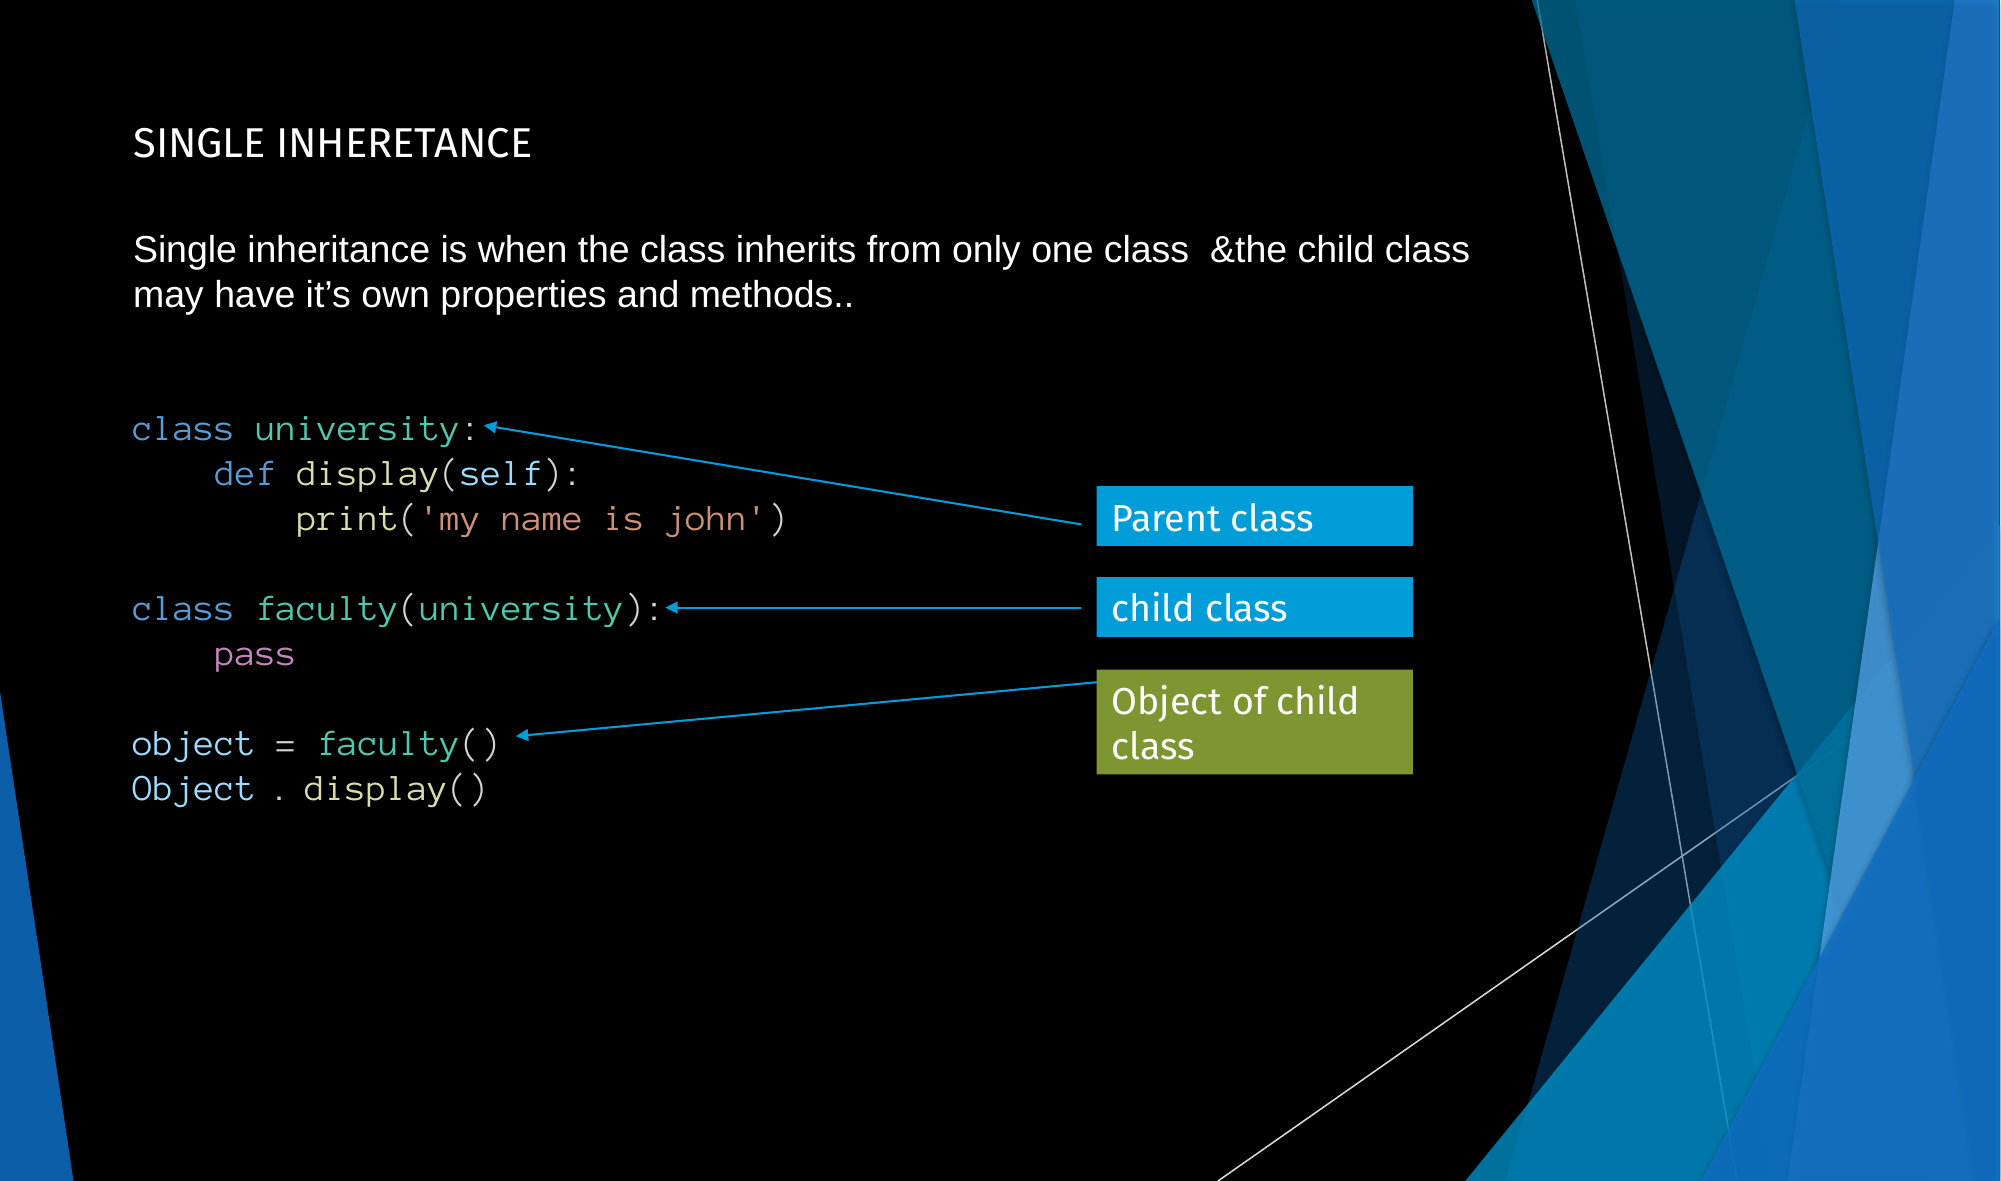

SINGLE INHERETANCE
Single inheritance is when the class inherits from only one class  &the child class may have it’s own properties and methods..
class university:
    def display(self):
        print('my name is john')
class faculty(university):
    pass
object = faculty()
Object . display()
Parent class
child class
Object of child class